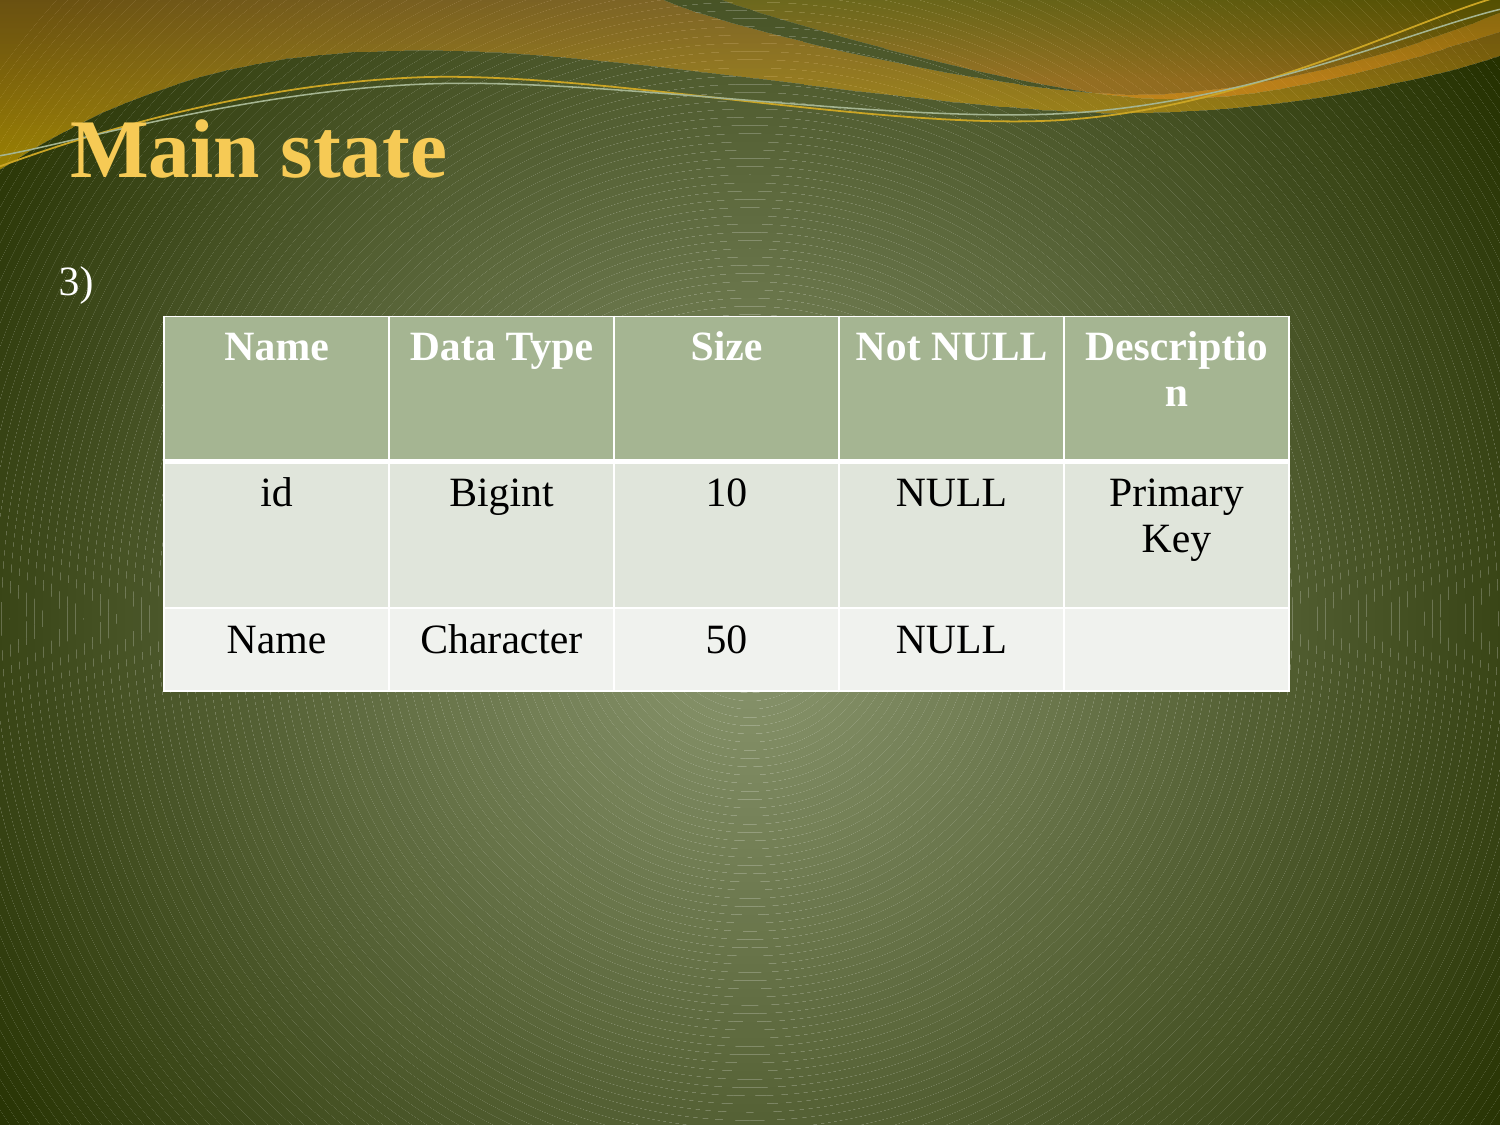

# Main state
3)
| Name | Data Type | Size | Not NULL | Description |
| --- | --- | --- | --- | --- |
| id | Bigint | 10 | NULL | Primary Key |
| Name | Character | 50 | NULL |  |